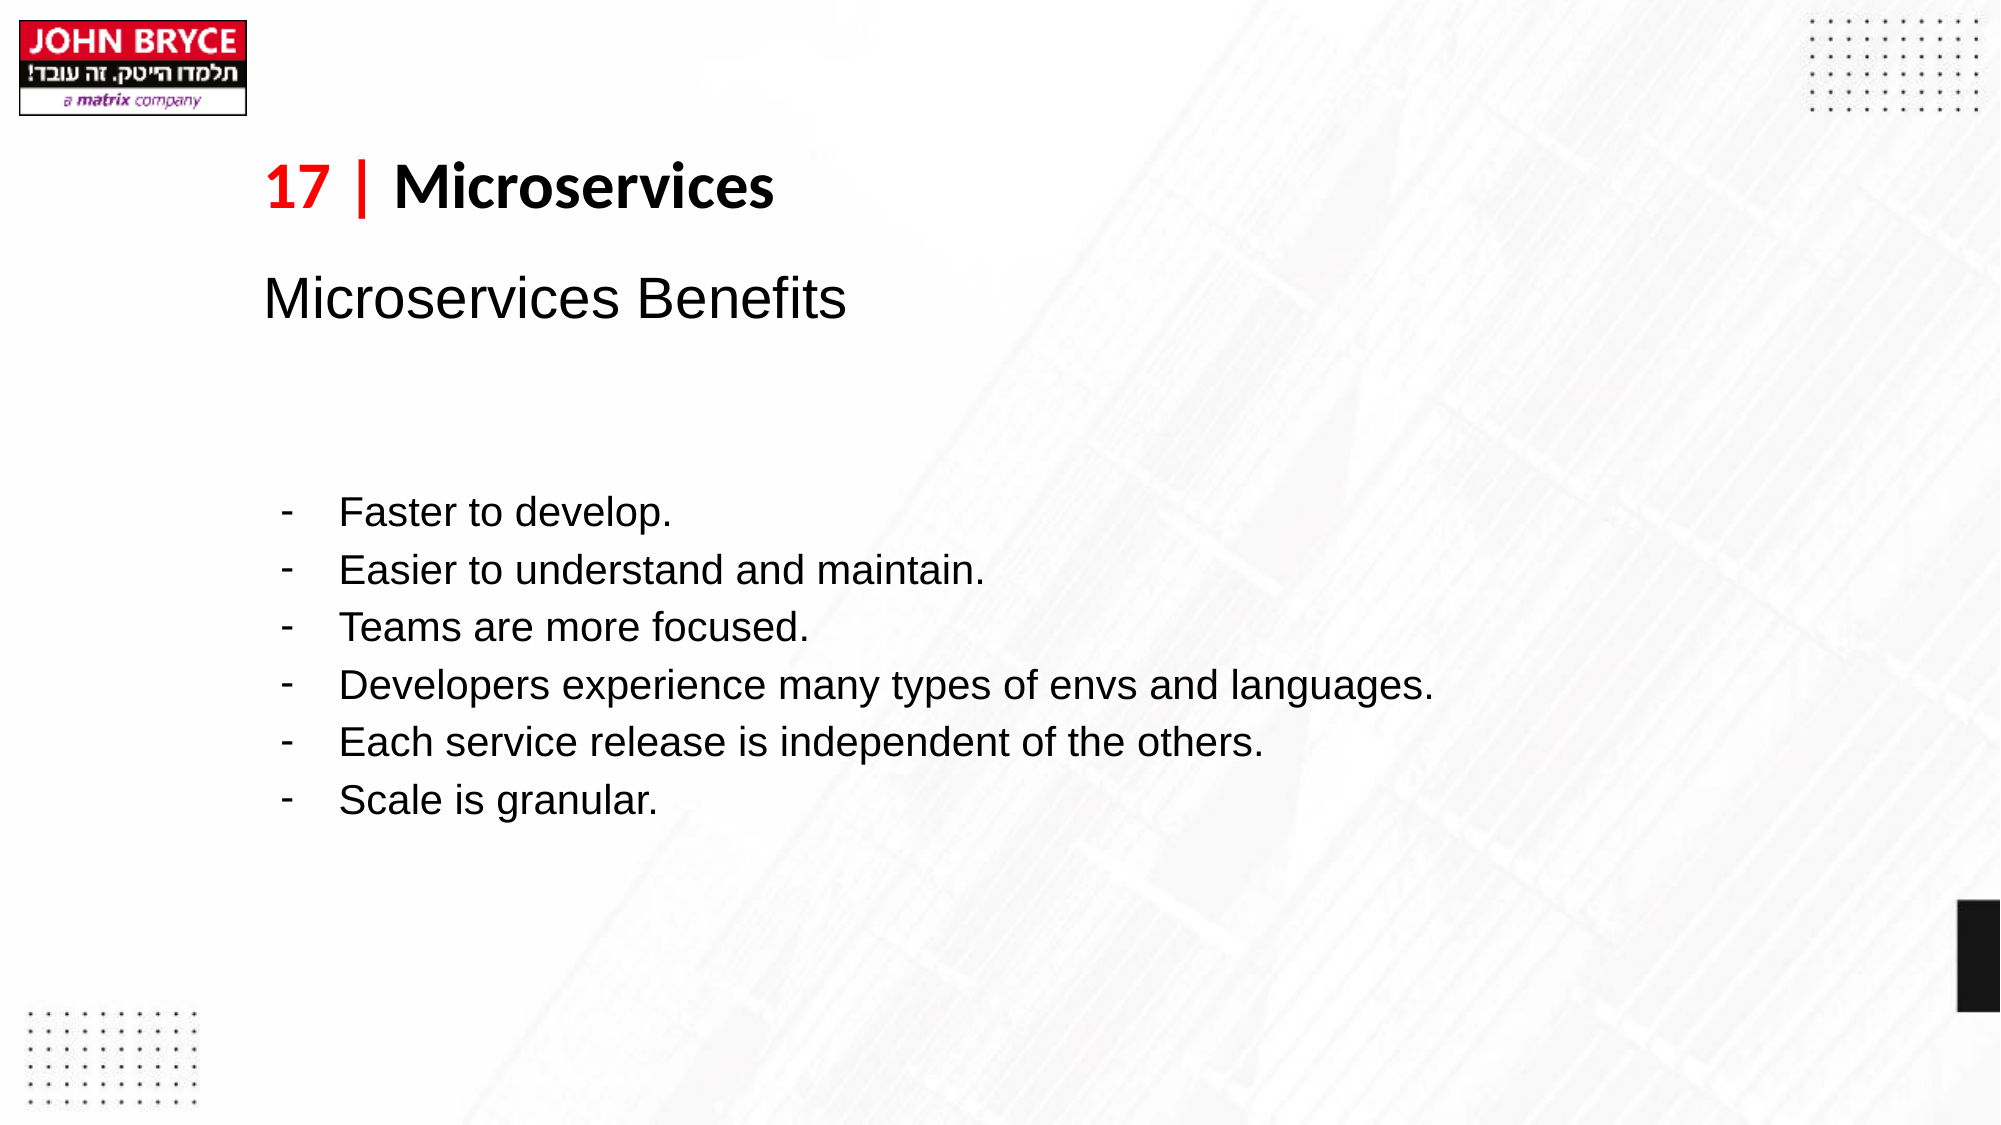

17 | Microservices

# Microservices Benefits

Faster to develop.
Easier to understand and maintain.
Teams are more focused.
Developers experience many types of envs and languages.
Each service release is independent of the others.
Scale is granular.